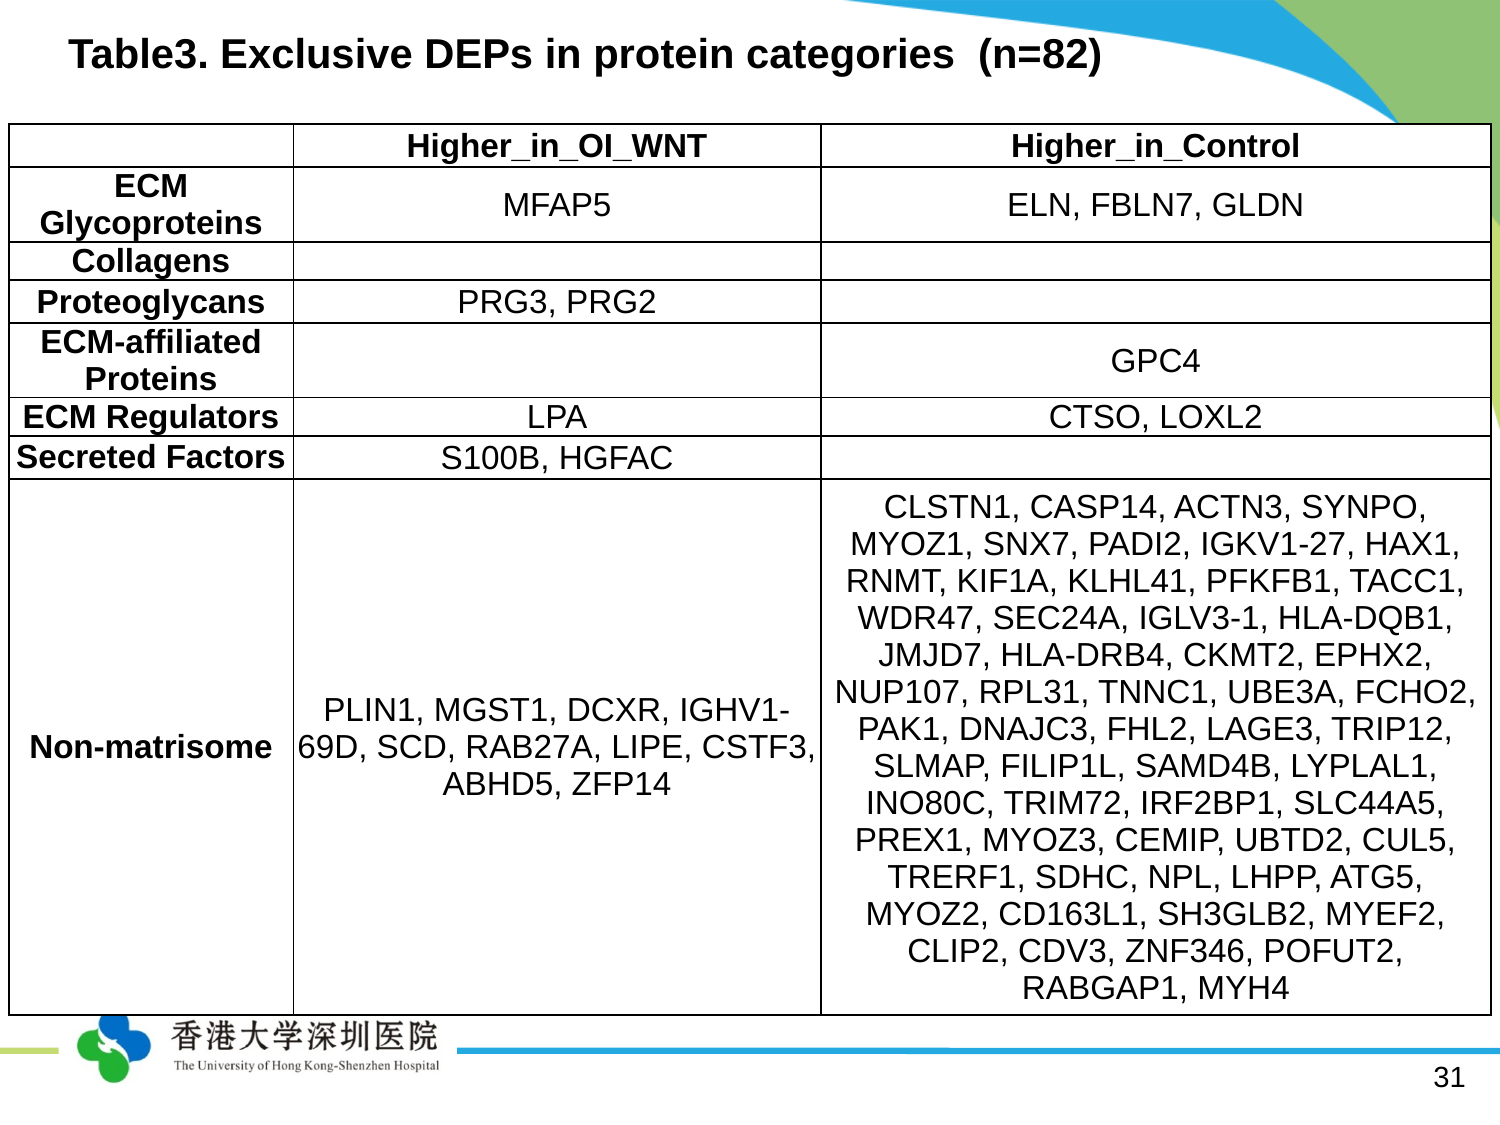

# Table3. Exclusive DEPs in protein categories  (n=82)
|  | Higher\_in\_OI\_WNT | Higher\_in\_Control |
| --- | --- | --- |
| ECM Glycoproteins | MFAP5 | ELN, FBLN7, GLDN |
| Collagens |  |  |
| Proteoglycans | PRG3, PRG2 |  |
| ECM-affiliated Proteins |  | GPC4 |
| ECM Regulators | LPA | CTSO, LOXL2 |
| Secreted Factors | S100B, HGFAC |  |
| Non-matrisome | PLIN1, MGST1, DCXR, IGHV1-69D, SCD, RAB27A, LIPE, CSTF3, ABHD5, ZFP14 | CLSTN1, CASP14, ACTN3, SYNPO, MYOZ1, SNX7, PADI2, IGKV1-27, HAX1, RNMT, KIF1A, KLHL41, PFKFB1, TACC1, WDR47, SEC24A, IGLV3-1, HLA-DQB1, JMJD7, HLA-DRB4, CKMT2, EPHX2, NUP107, RPL31, TNNC1, UBE3A, FCHO2, PAK1, DNAJC3, FHL2, LAGE3, TRIP12, SLMAP, FILIP1L, SAMD4B, LYPLAL1, INO80C, TRIM72, IRF2BP1, SLC44A5, PREX1, MYOZ3, CEMIP, UBTD2, CUL5, TRERF1, SDHC, NPL, LHPP, ATG5, MYOZ2, CD163L1, SH3GLB2, MYEF2, CLIP2, CDV3, ZNF346, POFUT2, RABGAP1, MYH4 |
31